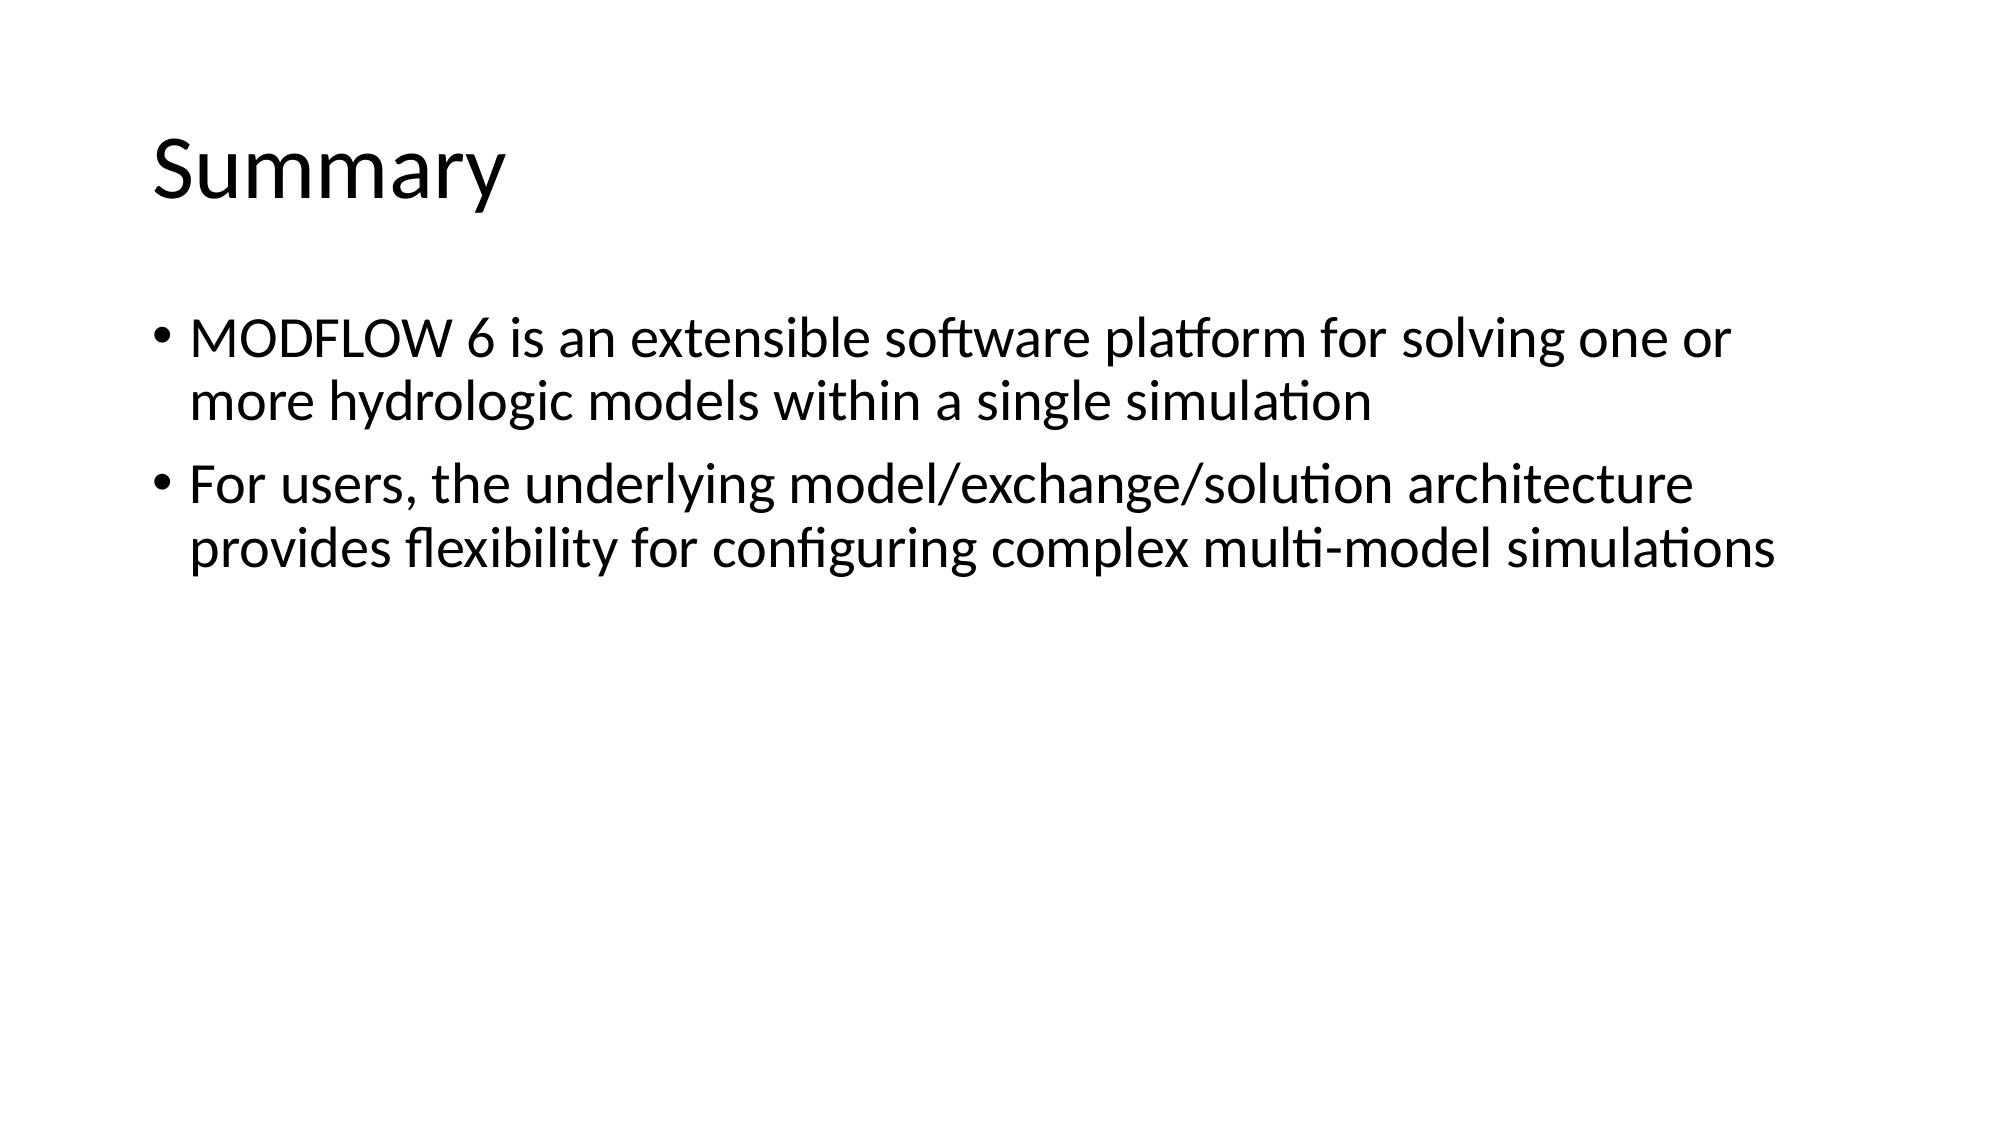

# Summary
MODFLOW 6 is an extensible software platform for solving one or more hydrologic models within a single simulation
For users, the underlying model/exchange/solution architecture provides flexibility for configuring complex multi-model simulations